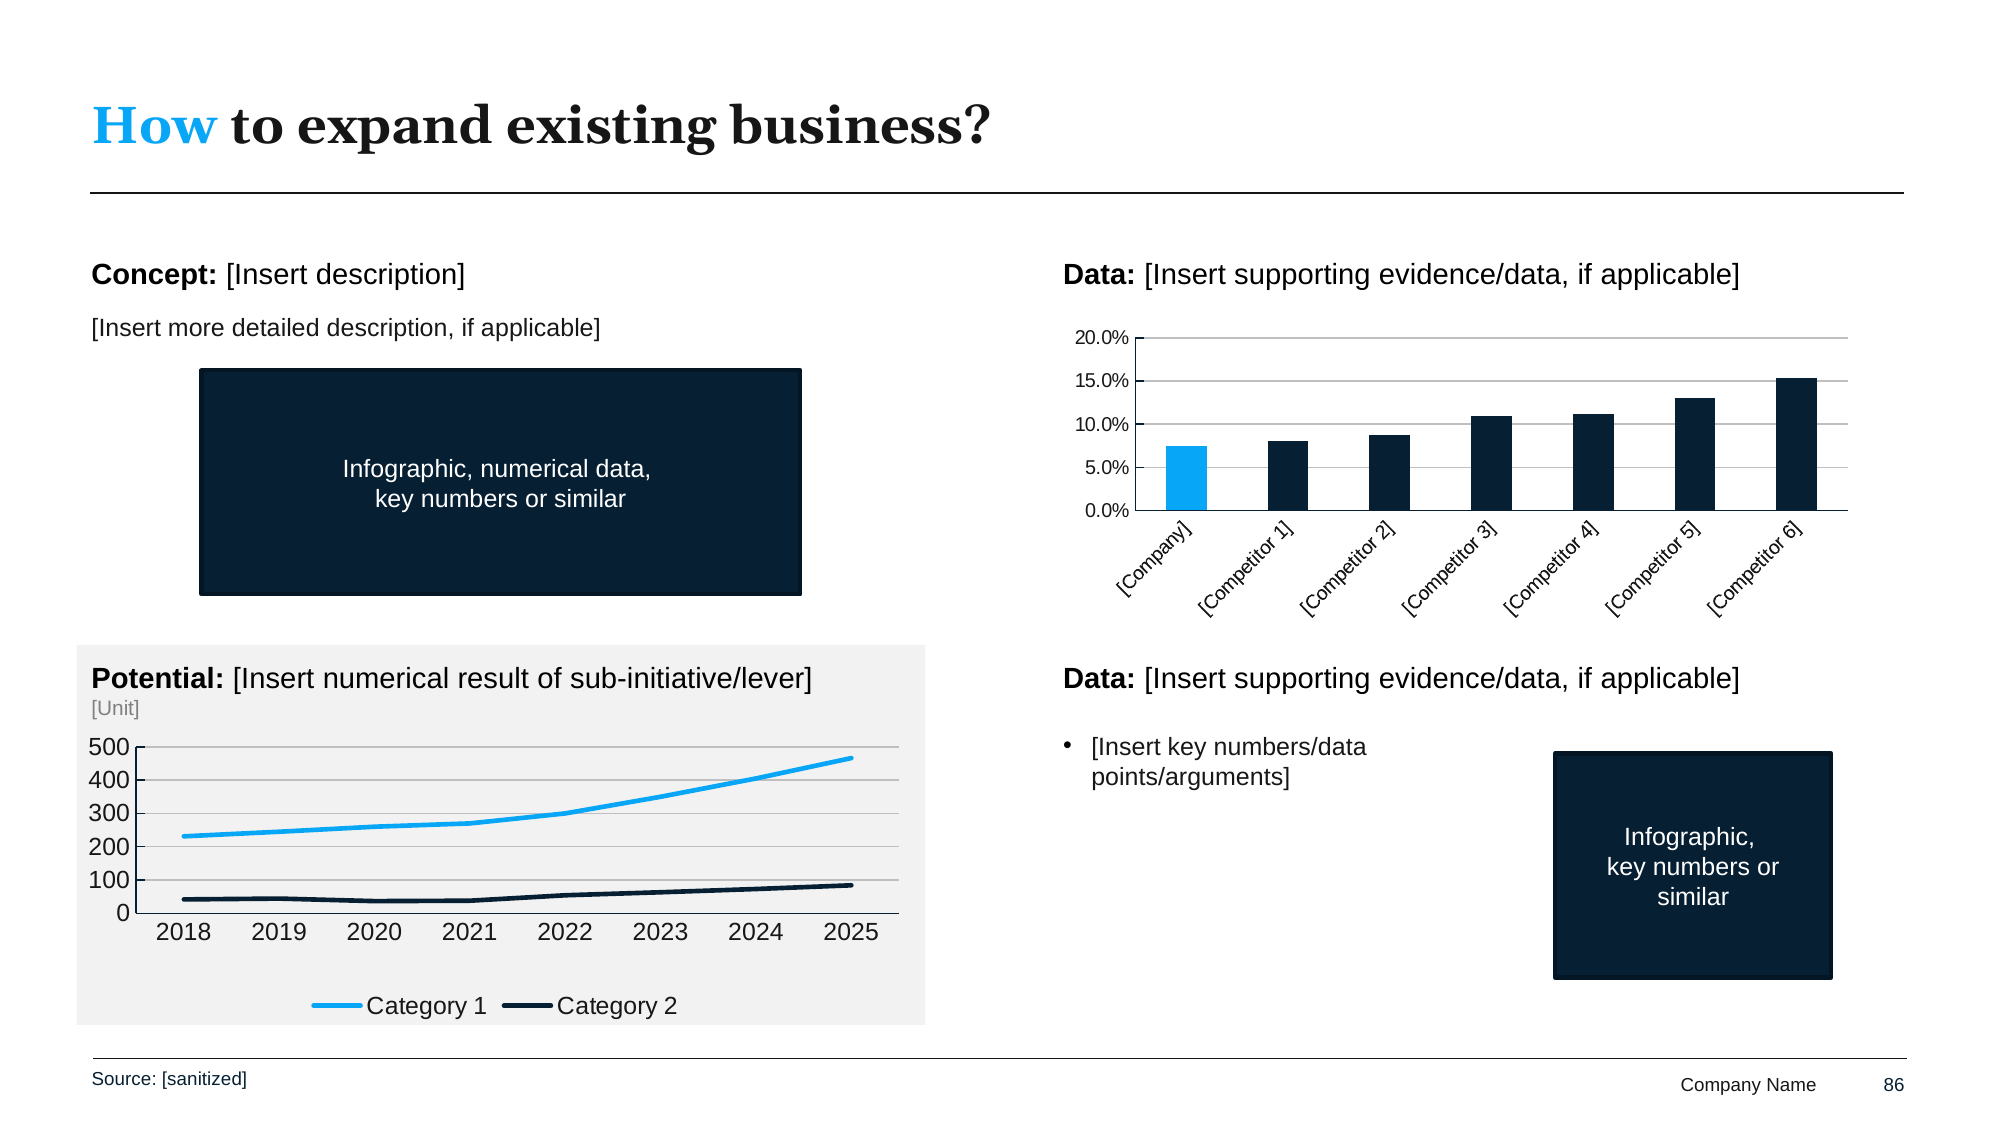

# How to expand existing business?
Concept: [Insert description]
Data: [Insert supporting evidence/data, if applicable]
[Insert more detailed description, if applicable]

### Chart

| Category | Cost ratio |
|---|---|
| [Company] | 0.075 |
| [Competitor 1] | 0.08 |
| [Competitor 2] | 0.087 |
| [Competitor 3] | 0.11 |
| [Competitor 4] | 0.112 |
| [Competitor 5] | 0.13 |
| [Competitor 6] | 0.154 |
Infographic, numerical data,
key numbers or similar

Potential: [Insert numerical result of sub-initiative/lever]
[Unit]
Data: [Insert supporting evidence/data, if applicable]
[Insert key numbers/data points/arguments]

### Chart

| Category | Category 1 | Category 2 |
|---|---|---|
| 2018 | 231.0 | 41.58 |
| 2019 | 245.0 | 44.1 |
| 2020 | 260.0 | 36.400000000000006 |
| 2021 | 270.0 | 37.800000000000004 |
| 2022 | 300.0 | 54.0 |
| 2023 | 350.0 | 63.0 |
| 2024 | 405.0 | 72.89999999999999 |
| 2025 | 466.0 | 83.88 |
Infographic,
key numbers or similar
Source: [sanitized]
86